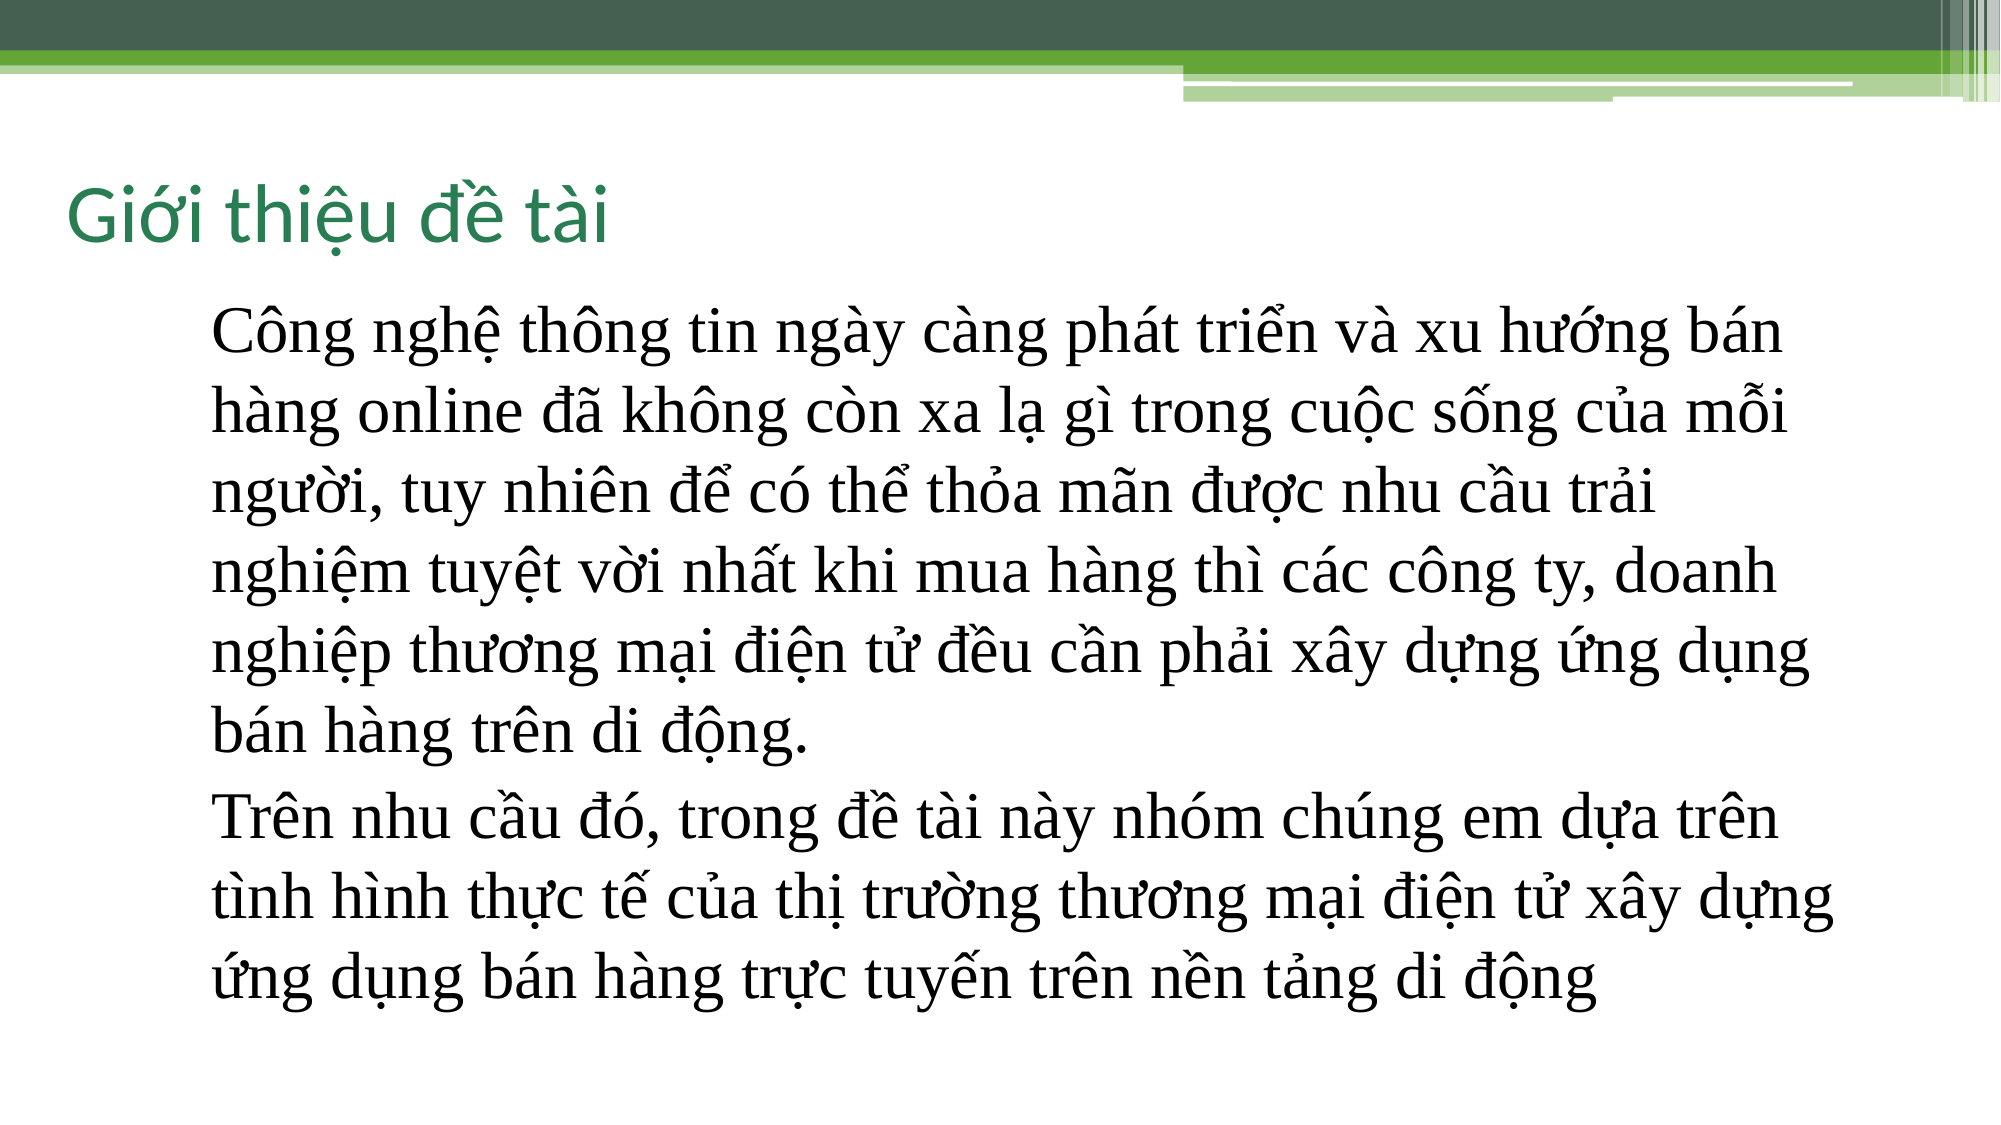

# Giới thiệu đề tài
Công nghệ thông tin ngày càng phát triển và xu hướng bán hàng online đã không còn xa lạ gì trong cuộc sống của mỗi người, tuy nhiên để có thể thỏa mãn được nhu cầu trải nghiệm tuyệt vời nhất khi mua hàng thì các công ty, doanh nghiệp thương mại điện tử đều cần phải xây dựng ứng dụng bán hàng trên di động.
Trên nhu cầu đó, trong đề tài này nhóm chúng em dựa trên tình hình thực tế của thị trường thương mại điện tử xây dựng ứng dụng bán hàng trực tuyến trên nền tảng di động